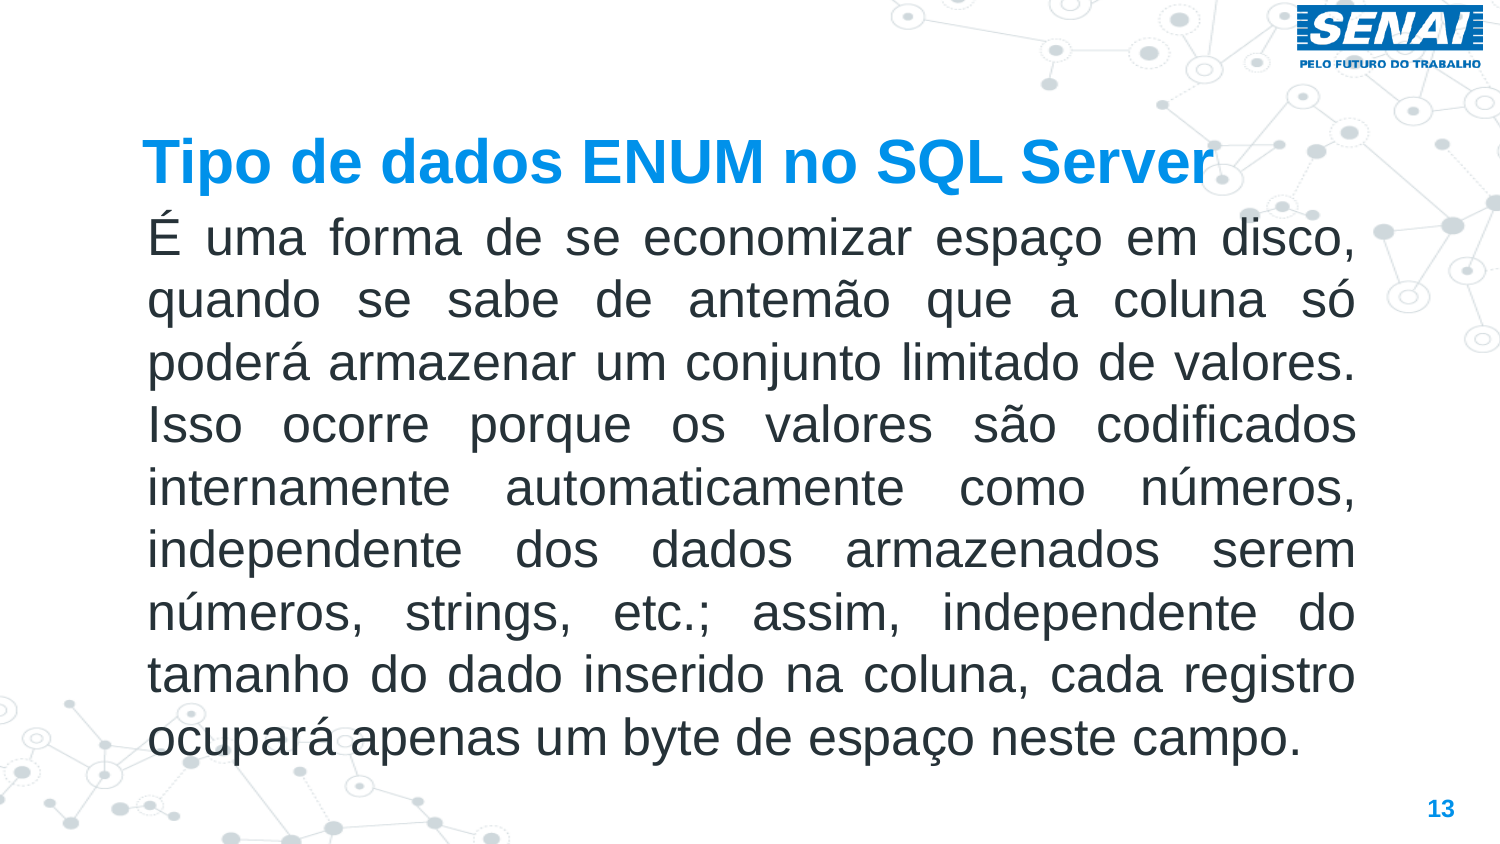

# Tipo de dados ENUM no SQL Server
É uma forma de se economizar espaço em disco, quando se sabe de antemão que a coluna só poderá armazenar um conjunto limitado de valores. Isso ocorre porque os valores são codificados internamente automaticamente como números, independente dos dados armazenados serem números, strings, etc.; assim, independente do tamanho do dado inserido na coluna, cada registro ocupará apenas um byte de espaço neste campo.
13